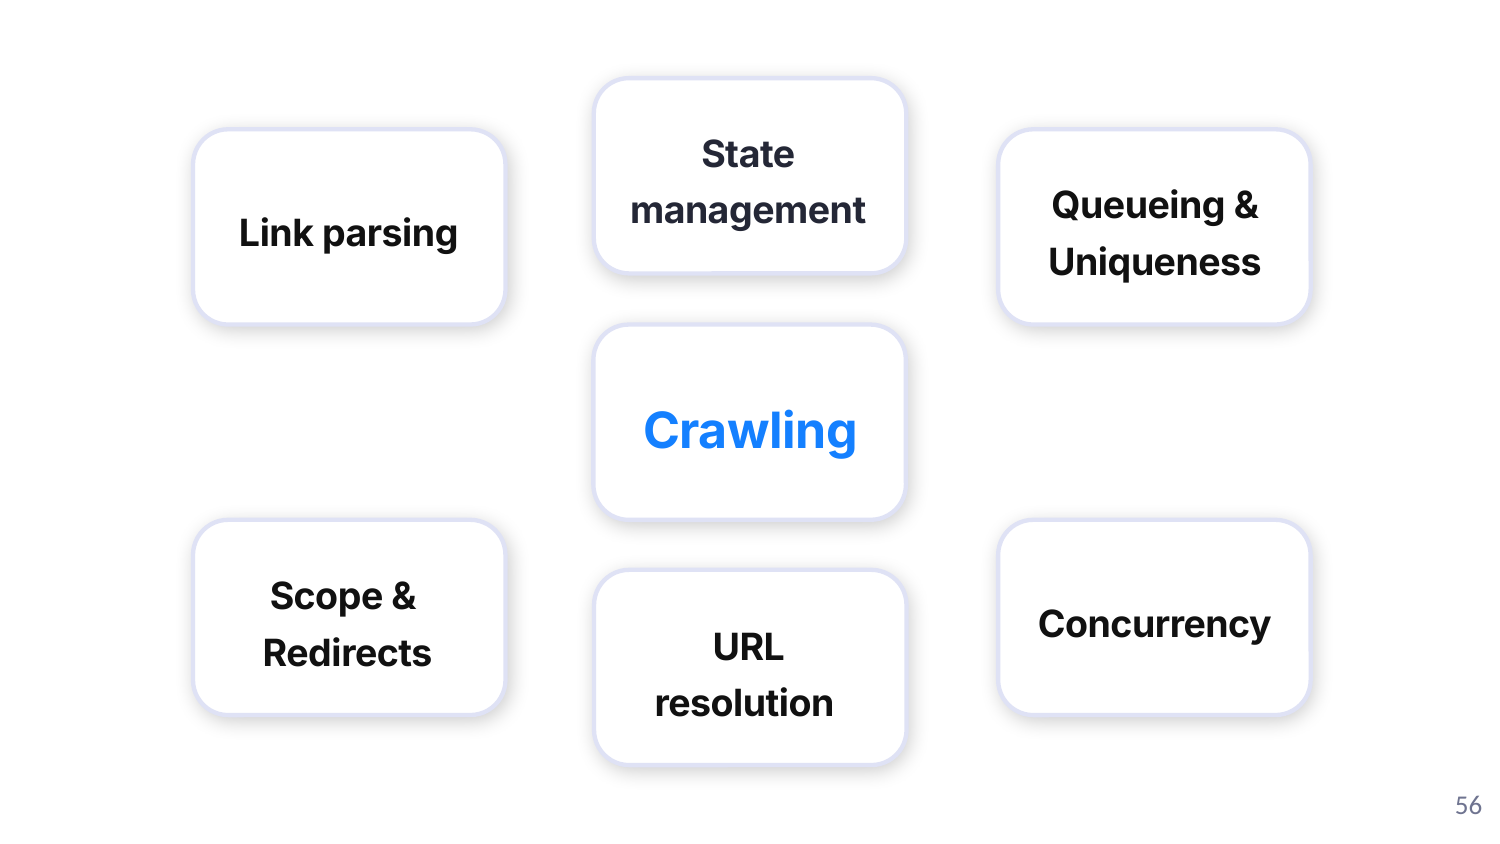

State
management

Queueing & Uniqueness
Link parsing

Crawling

Scope &
Redirects

Concurrency
URL
resolution
56